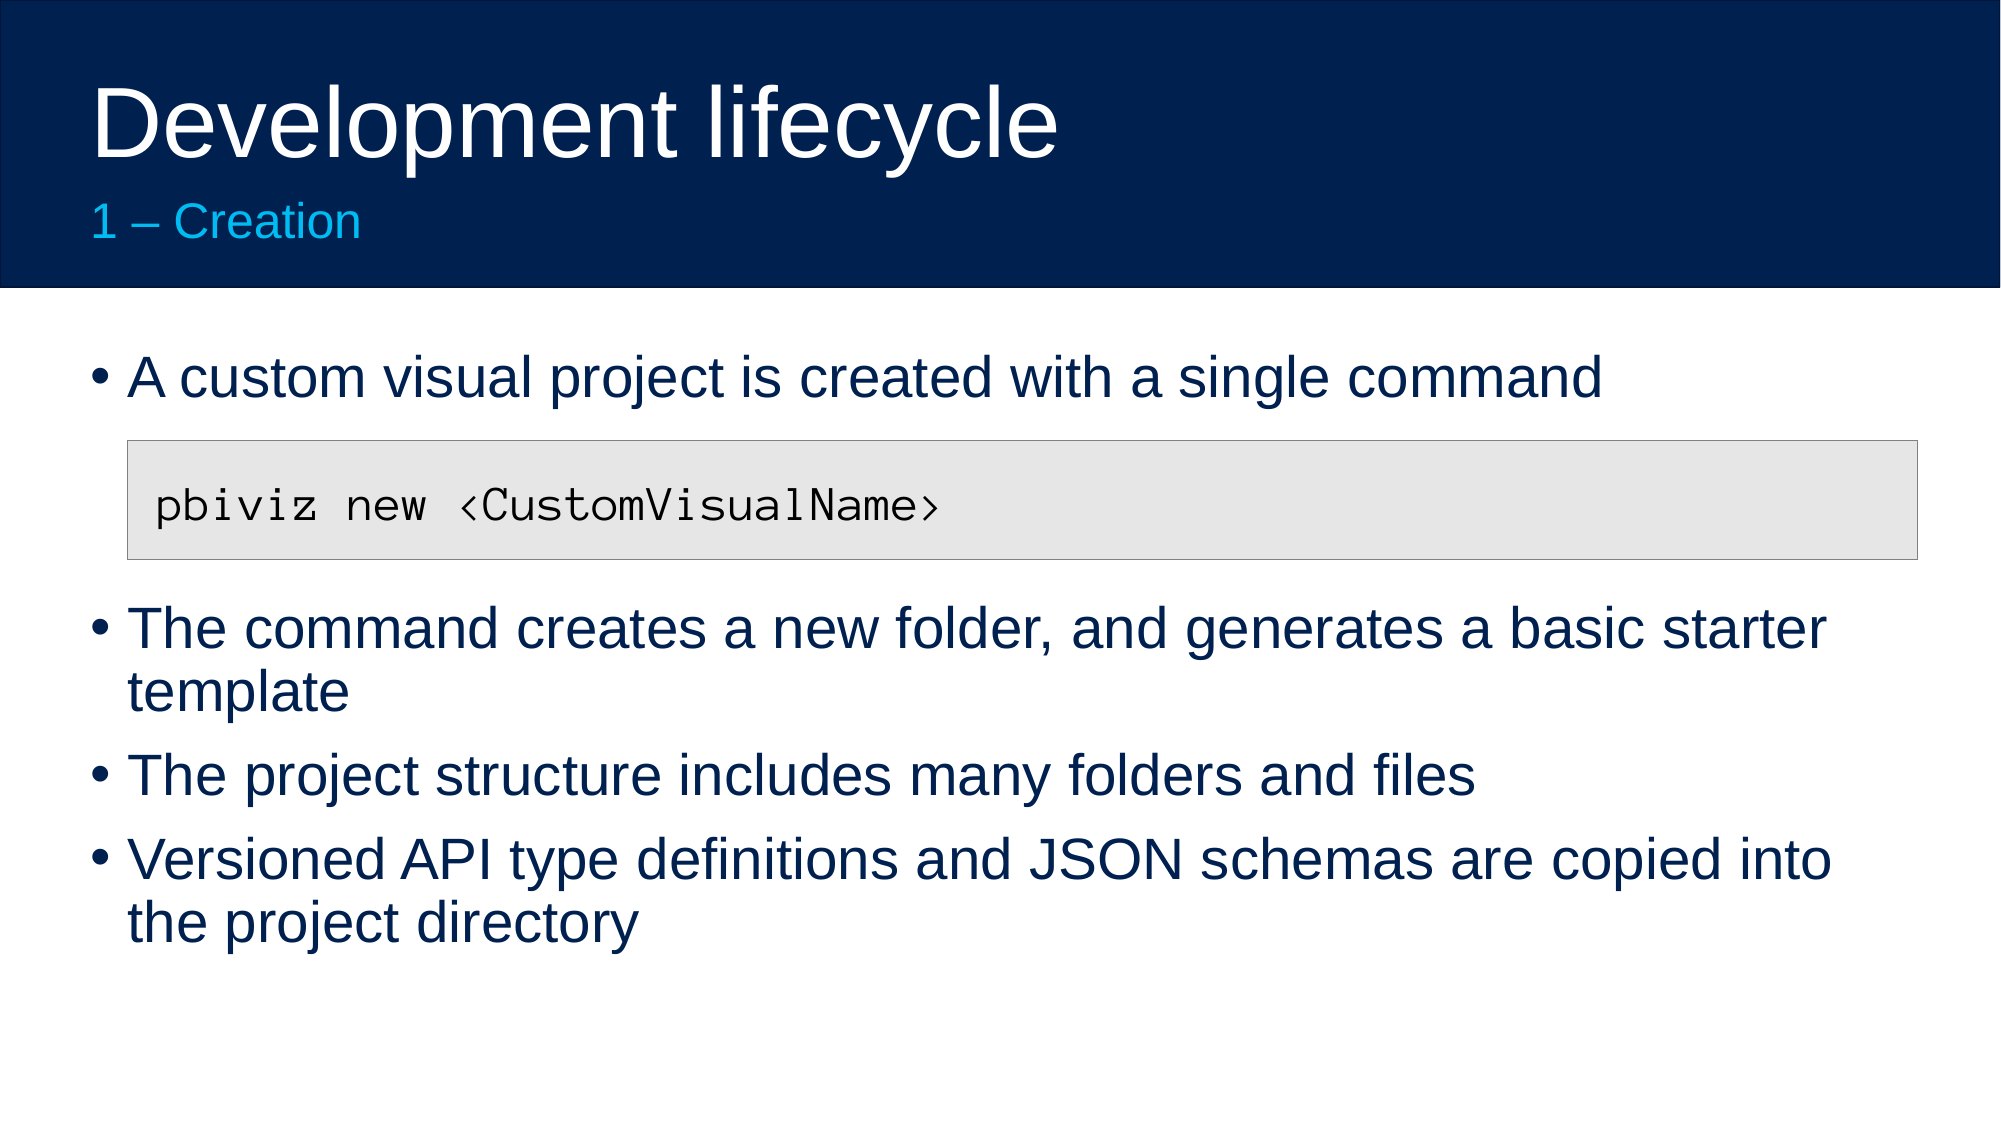

Development lifecycle
1 – Creation
A custom visual project is created with a single command

The command creates a new folder, and generates a basic starter template
The project structure includes many folders and files
Versioned API type definitions and JSON schemas are copied into the project directory

pbiviz new <CustomVisualName>